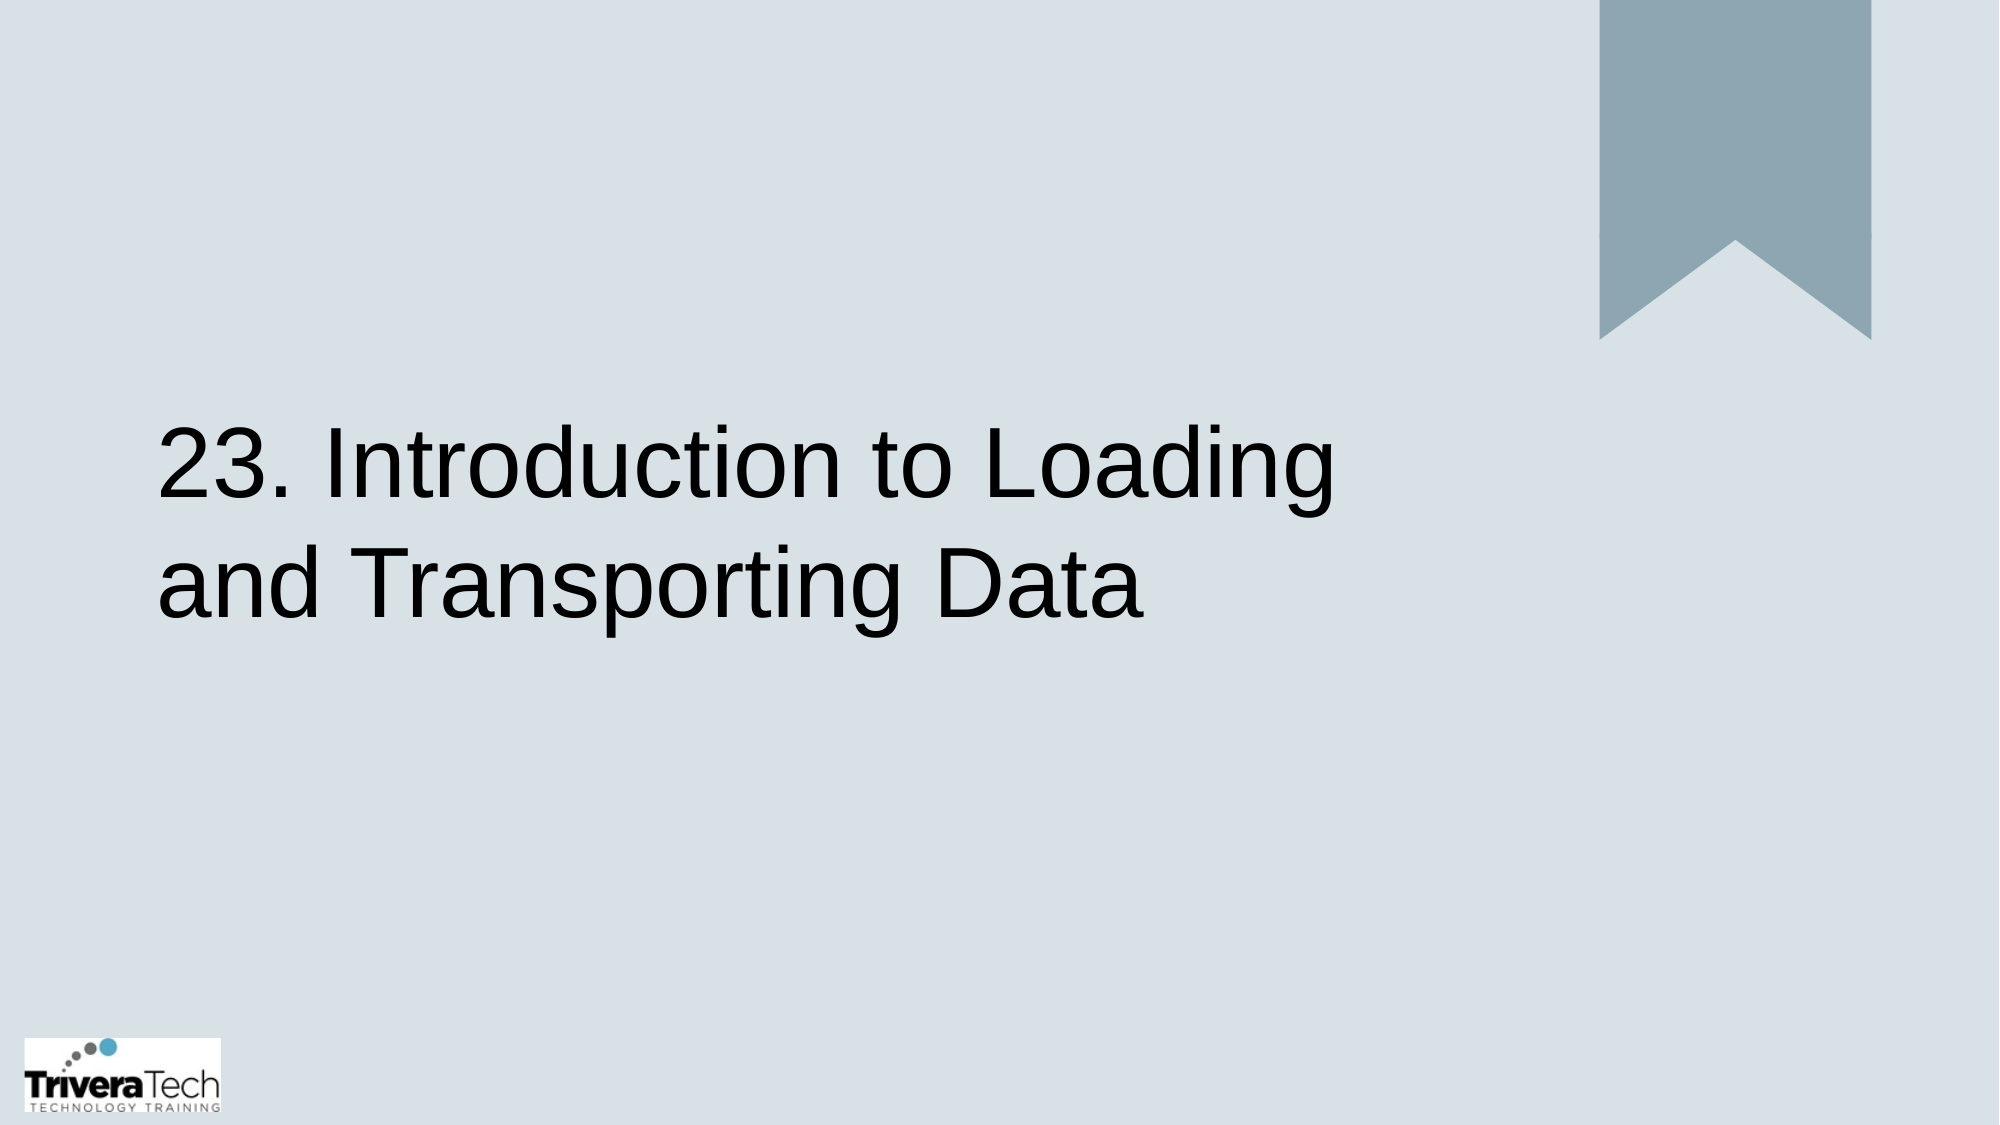

# 23. Introduction to Loading and Transporting Data